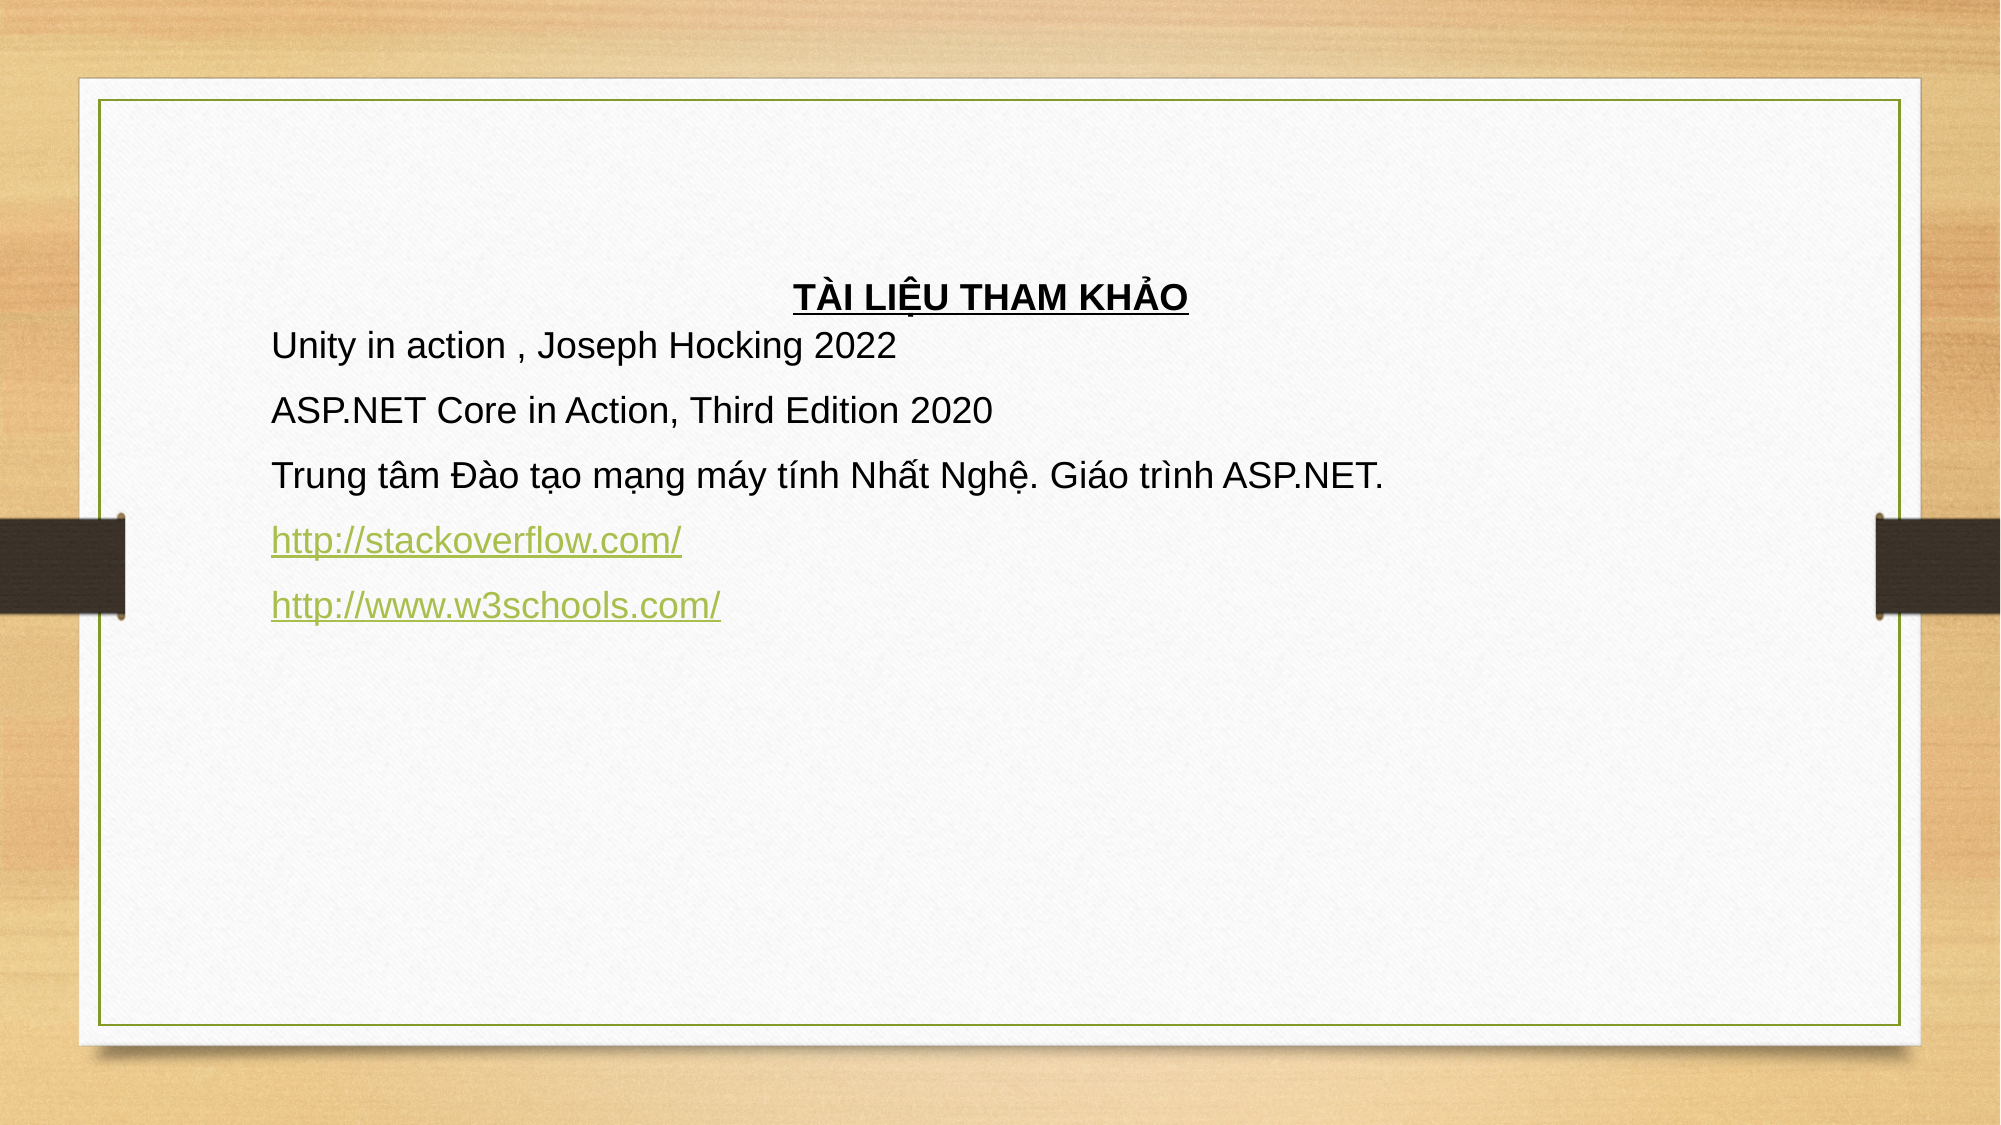

TÀI LIỆU THAM KHẢO
Unity in action , Joseph Hocking 2022
ASP.NET Core in Action, Third Edition 2020
Trung tâm Đào tạo mạng máy tính Nhất Nghệ. Giáo trình ASP.NET.
http://stackoverflow.com/
http://www.w3schools.com/